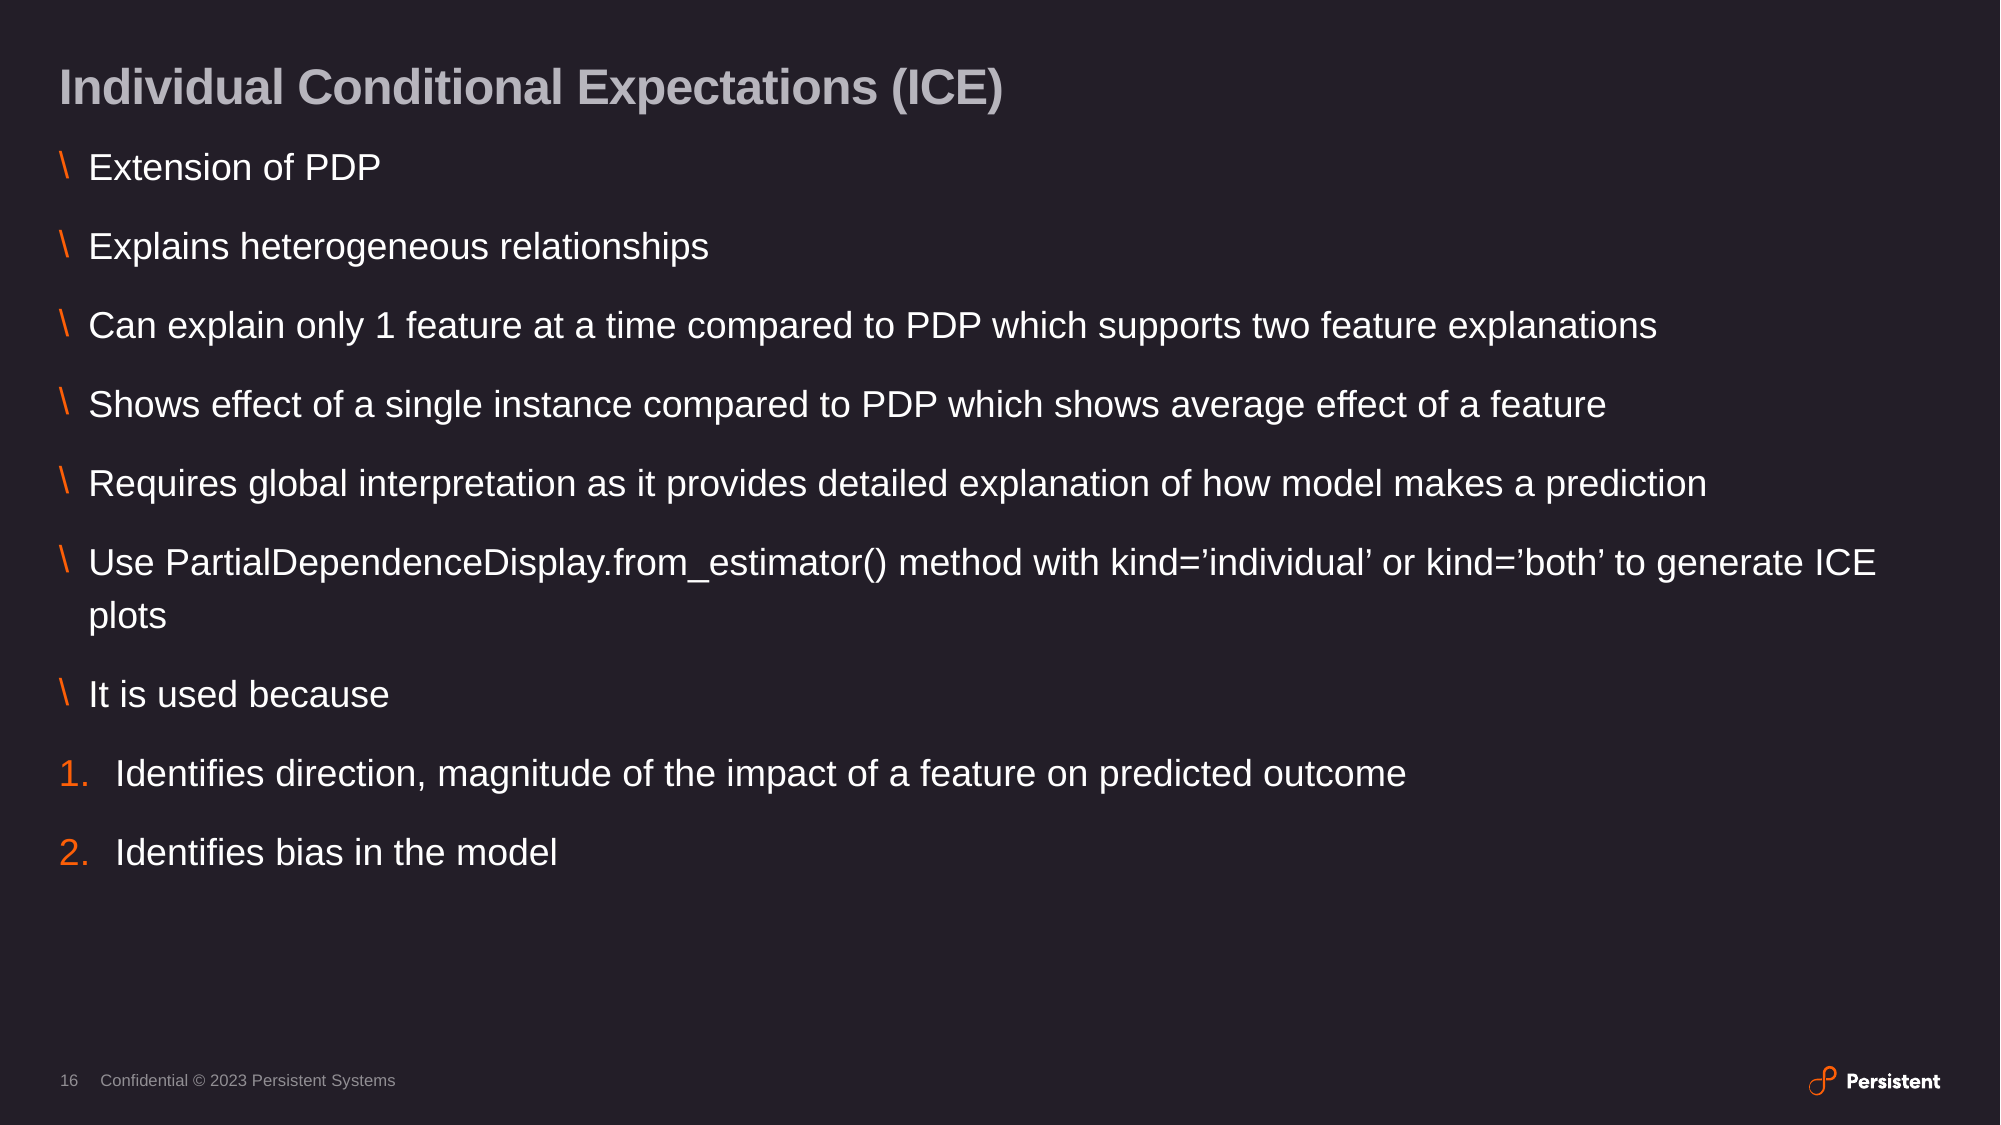

# Individual Conditional Expectations (ICE)
Extension of PDP
Explains heterogeneous relationships
Can explain only 1 feature at a time compared to PDP which supports two feature explanations
Shows effect of a single instance compared to PDP which shows average effect of a feature
Requires global interpretation as it provides detailed explanation of how model makes a prediction
Use PartialDependenceDisplay.from_estimator() method with kind=’individual’ or kind=’both’ to generate ICE plots
It is used because
Identifies direction, magnitude of the impact of a feature on predicted outcome
Identifies bias in the model
16